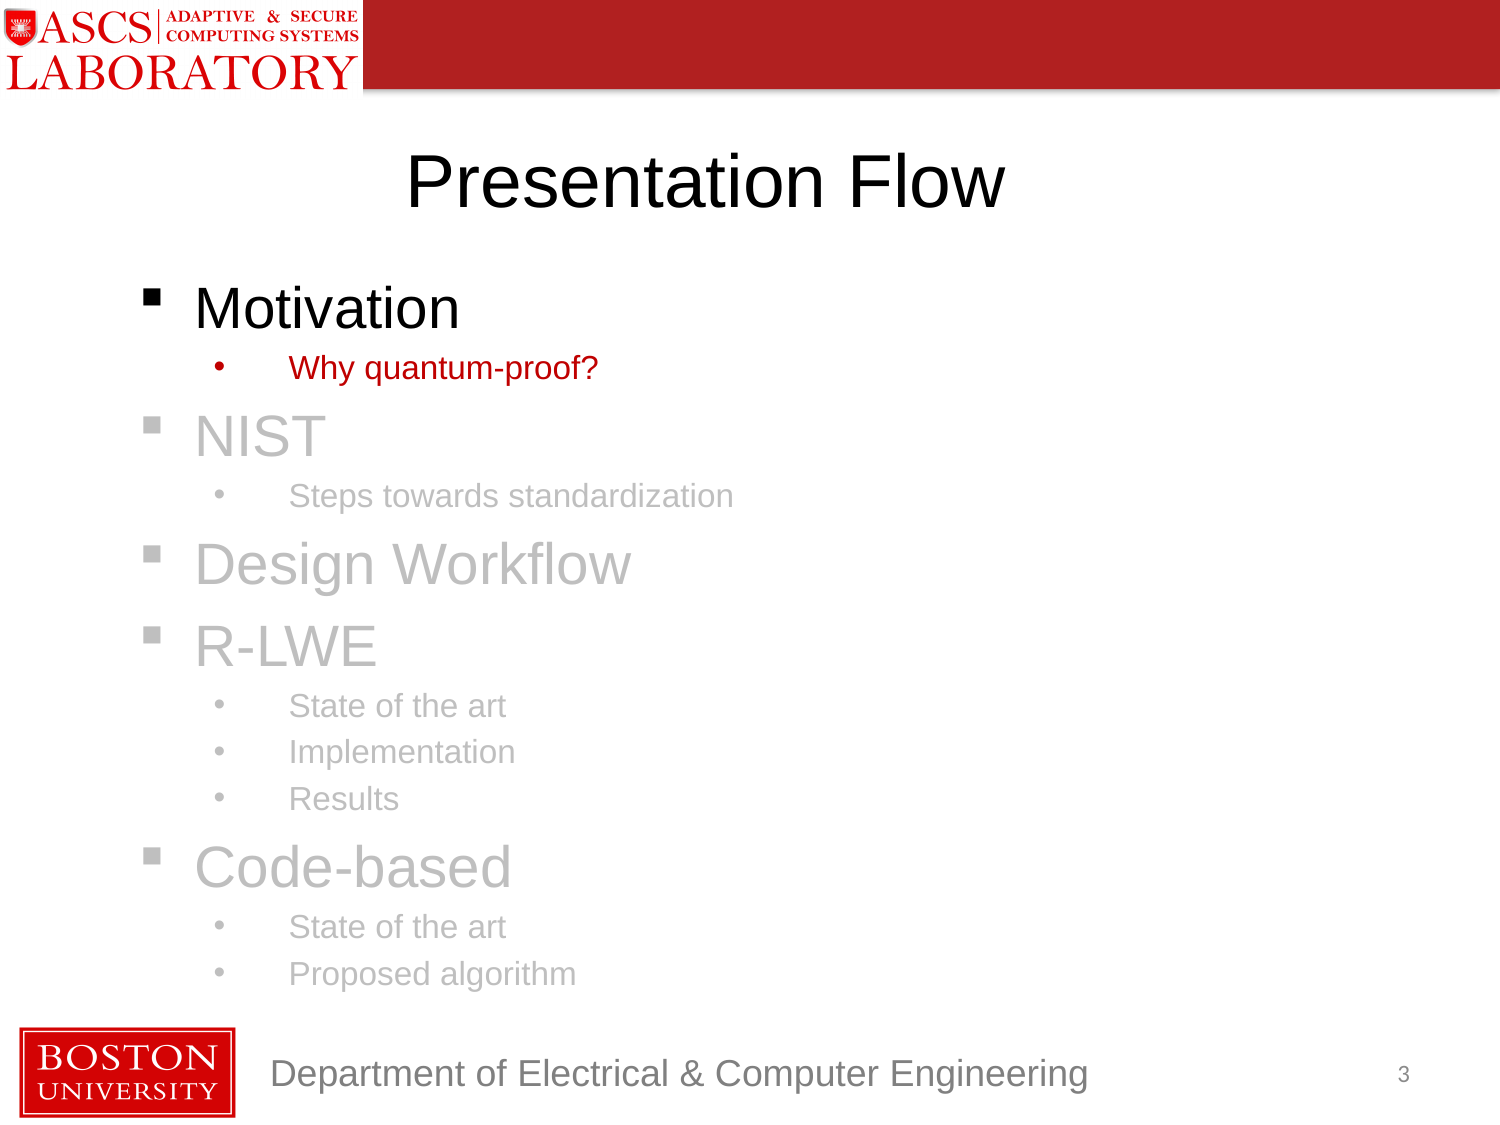

# Presentation Flow
Motivation
Why quantum-proof?
NIST
Steps towards standardization
Design Workflow
R-LWE
State of the art
Implementation
Results
Code-based
State of the art
Proposed algorithm

3